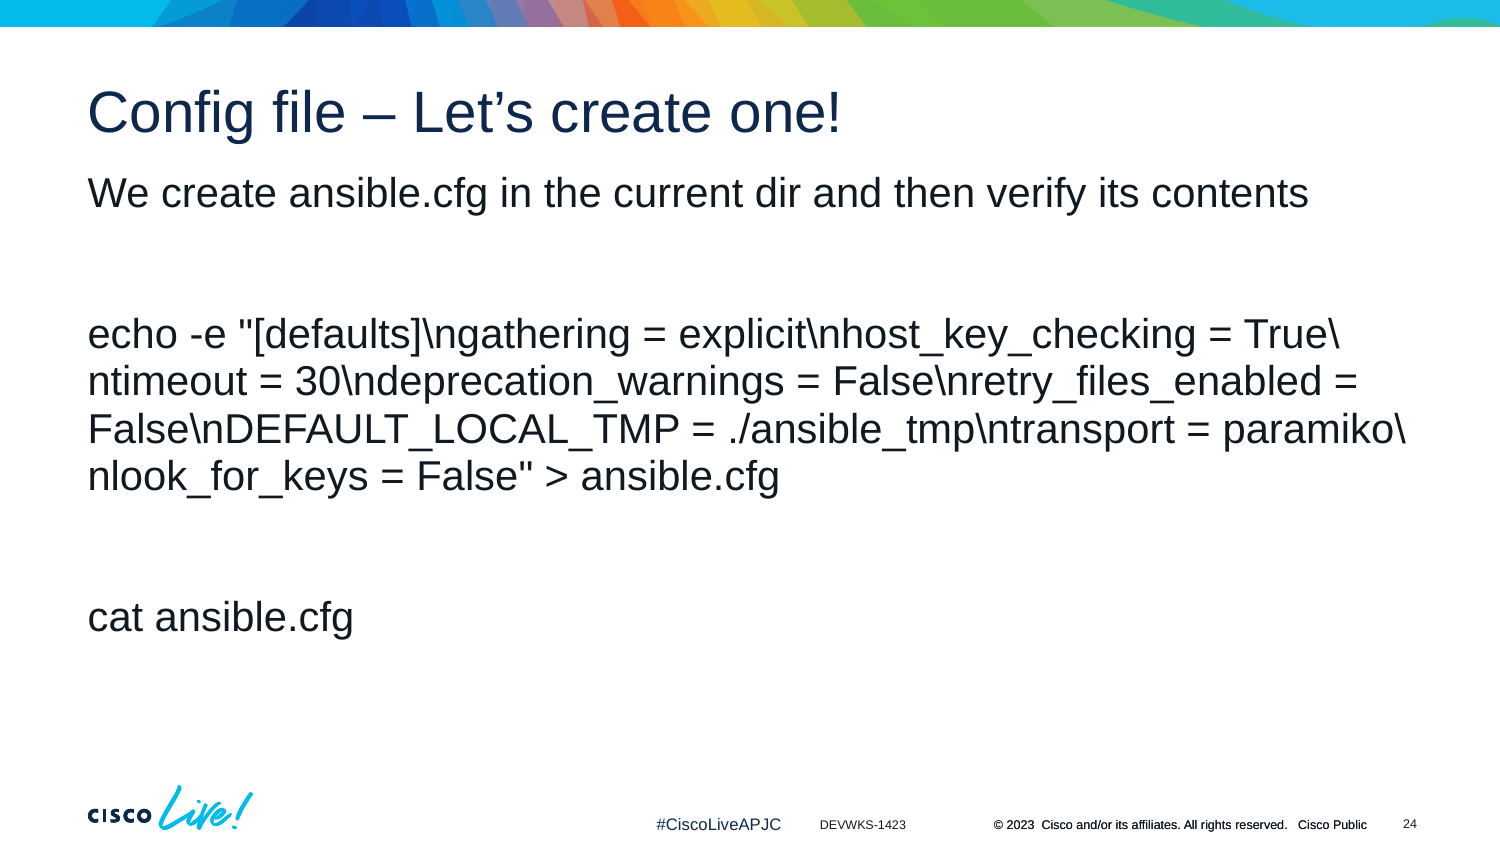

# Config file – Let’s create one!
We create ansible.cfg in the current dir and then verify its contents

echo -e "[defaults]\ngathering = explicit\nhost_key_checking = True\ntimeout = 30\ndeprecation_warnings = False\nretry_files_enabled = False\nDEFAULT_LOCAL_TMP = ./ansible_tmp\ntransport = paramiko\nlook_for_keys = False" > ansible.cfg

cat ansible.cfg

24
DEVWKS-1423